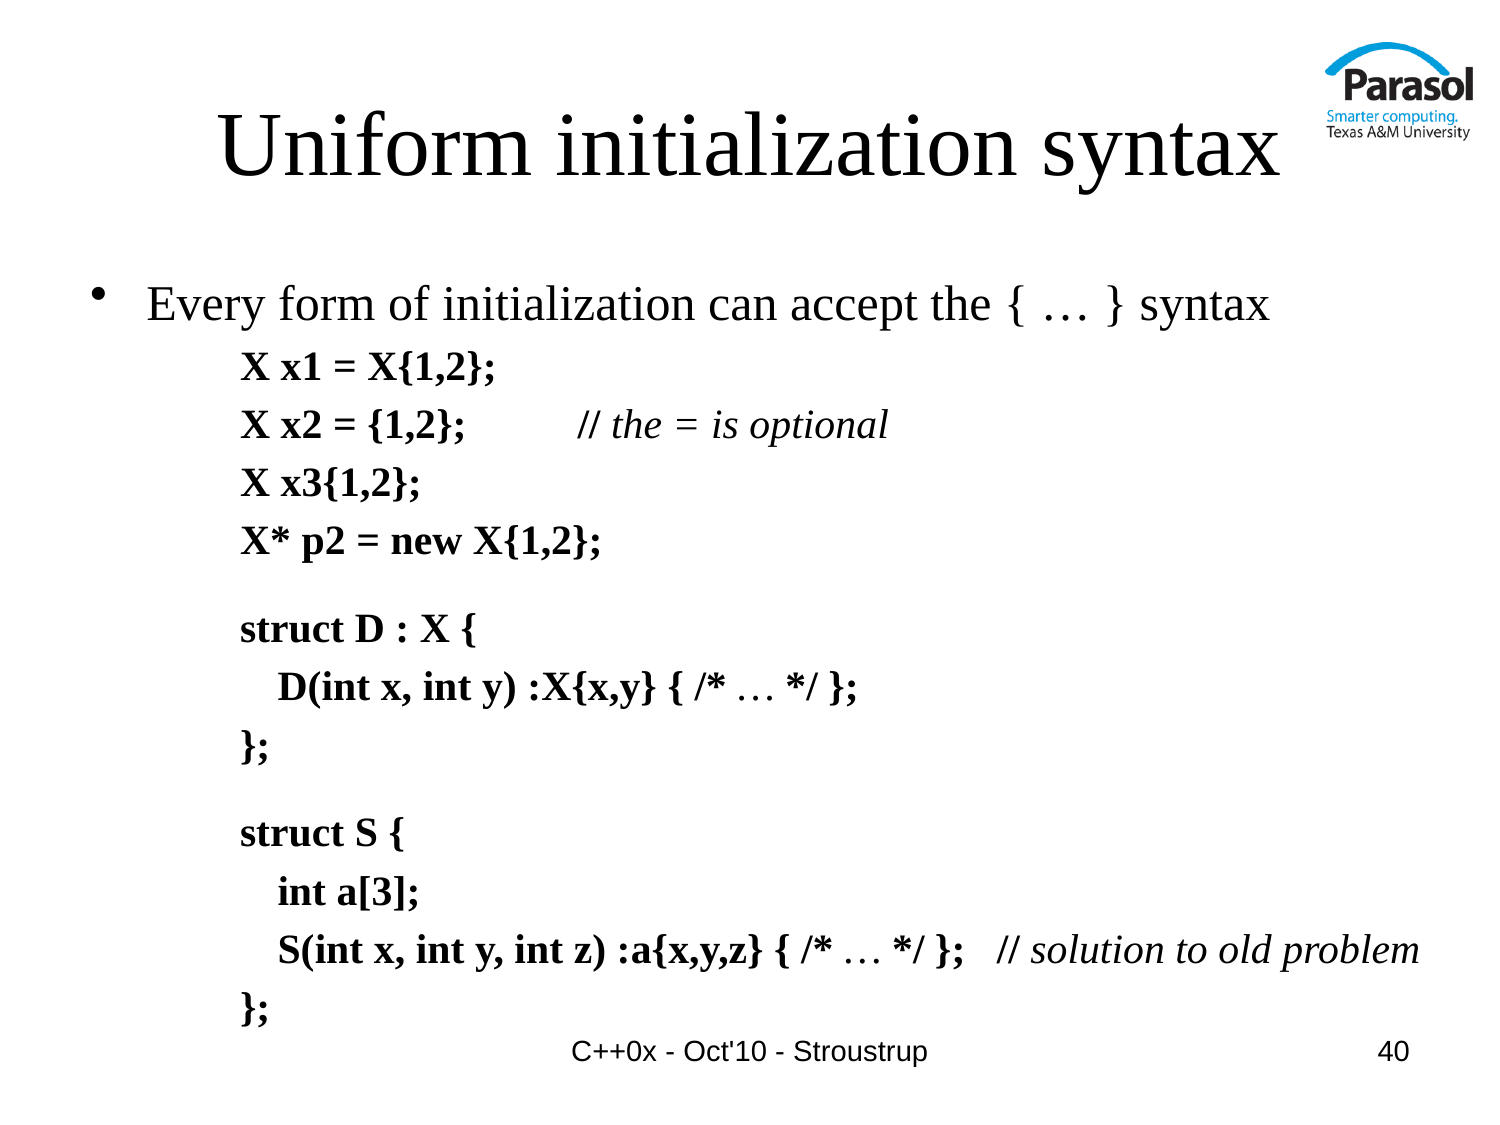

# Uniform initialization syntax
Every form of initialization can accept the { … } syntax
X x1 = X{1,2};
X x2 = {1,2}; 	// the = is optional
X x3{1,2};
X* p2 = new X{1,2};

struct D : X {
	D(int x, int y) :X{x,y} { /* … */ };
};

struct S {
	int a[3];
	S(int x, int y, int z) :a{x,y,z} { /* … */ };   // solution to old problem
};
C++0x - Oct'10 - Stroustrup
40